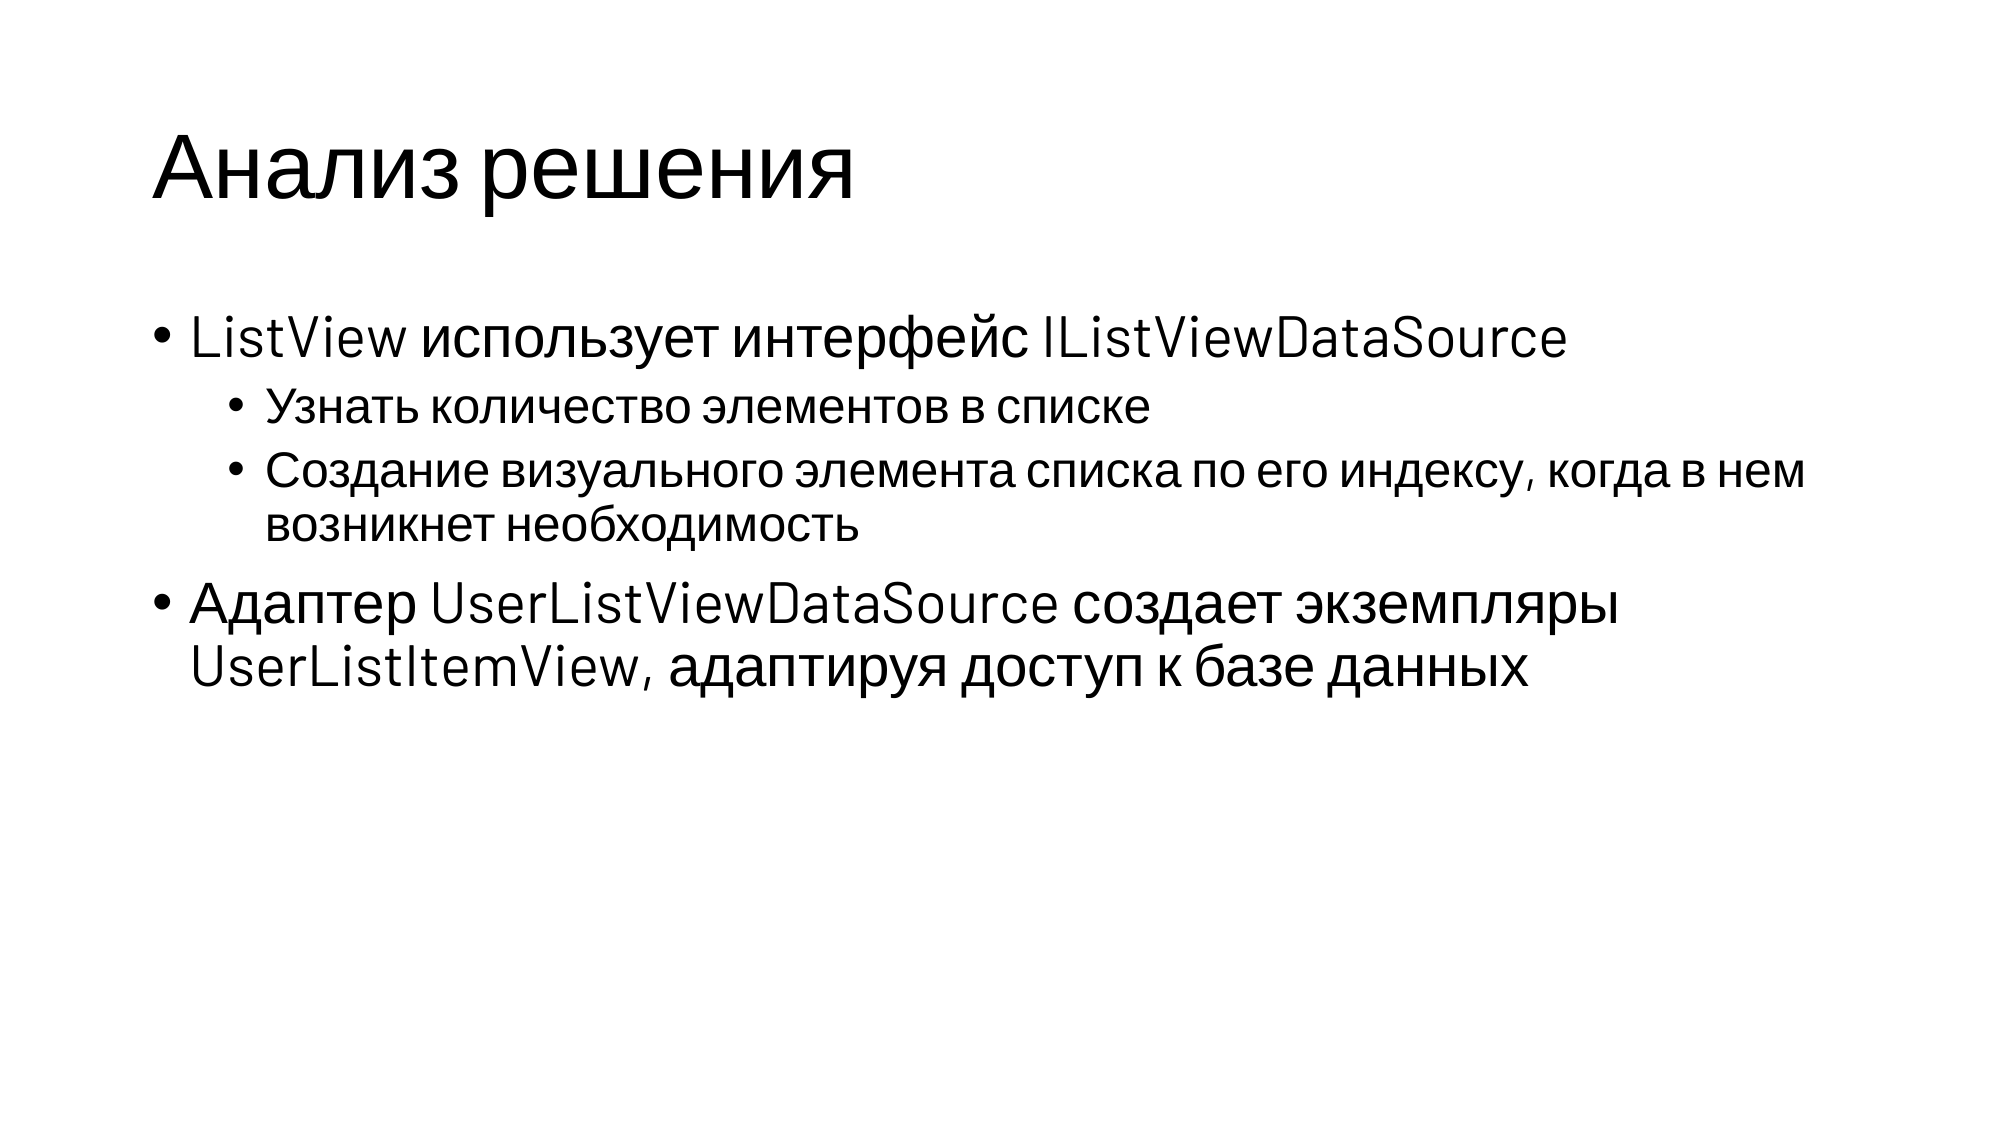

# Анализ решения
ListView использует интерфейс IListViewDataSource
Узнать количество элементов в списке
Создание визуального элемента списка по его индексу, когда в нем возникнет необходимость
Адаптер UserListViewDataSource создает экземпляры UserListItemView, адаптируя доступ к базе данных